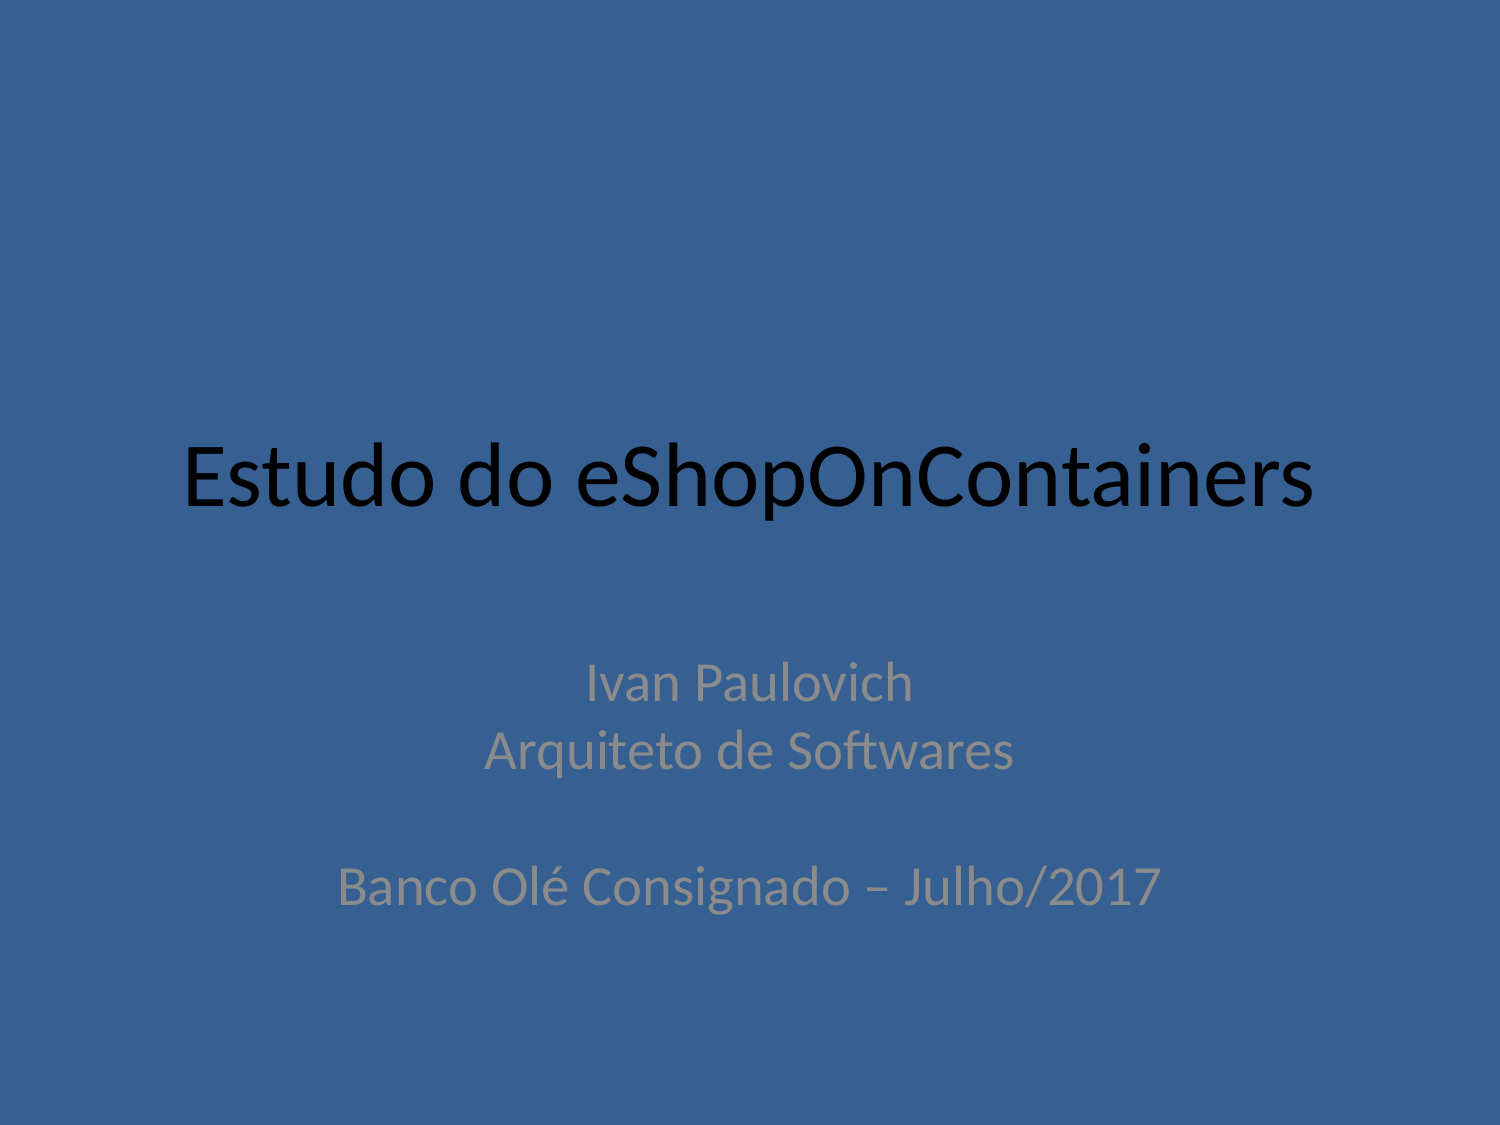

# Estudo do eShopOnContainers
Ivan Paulovich
Arquiteto de Softwares
Banco Olé Consignado – Julho/2017